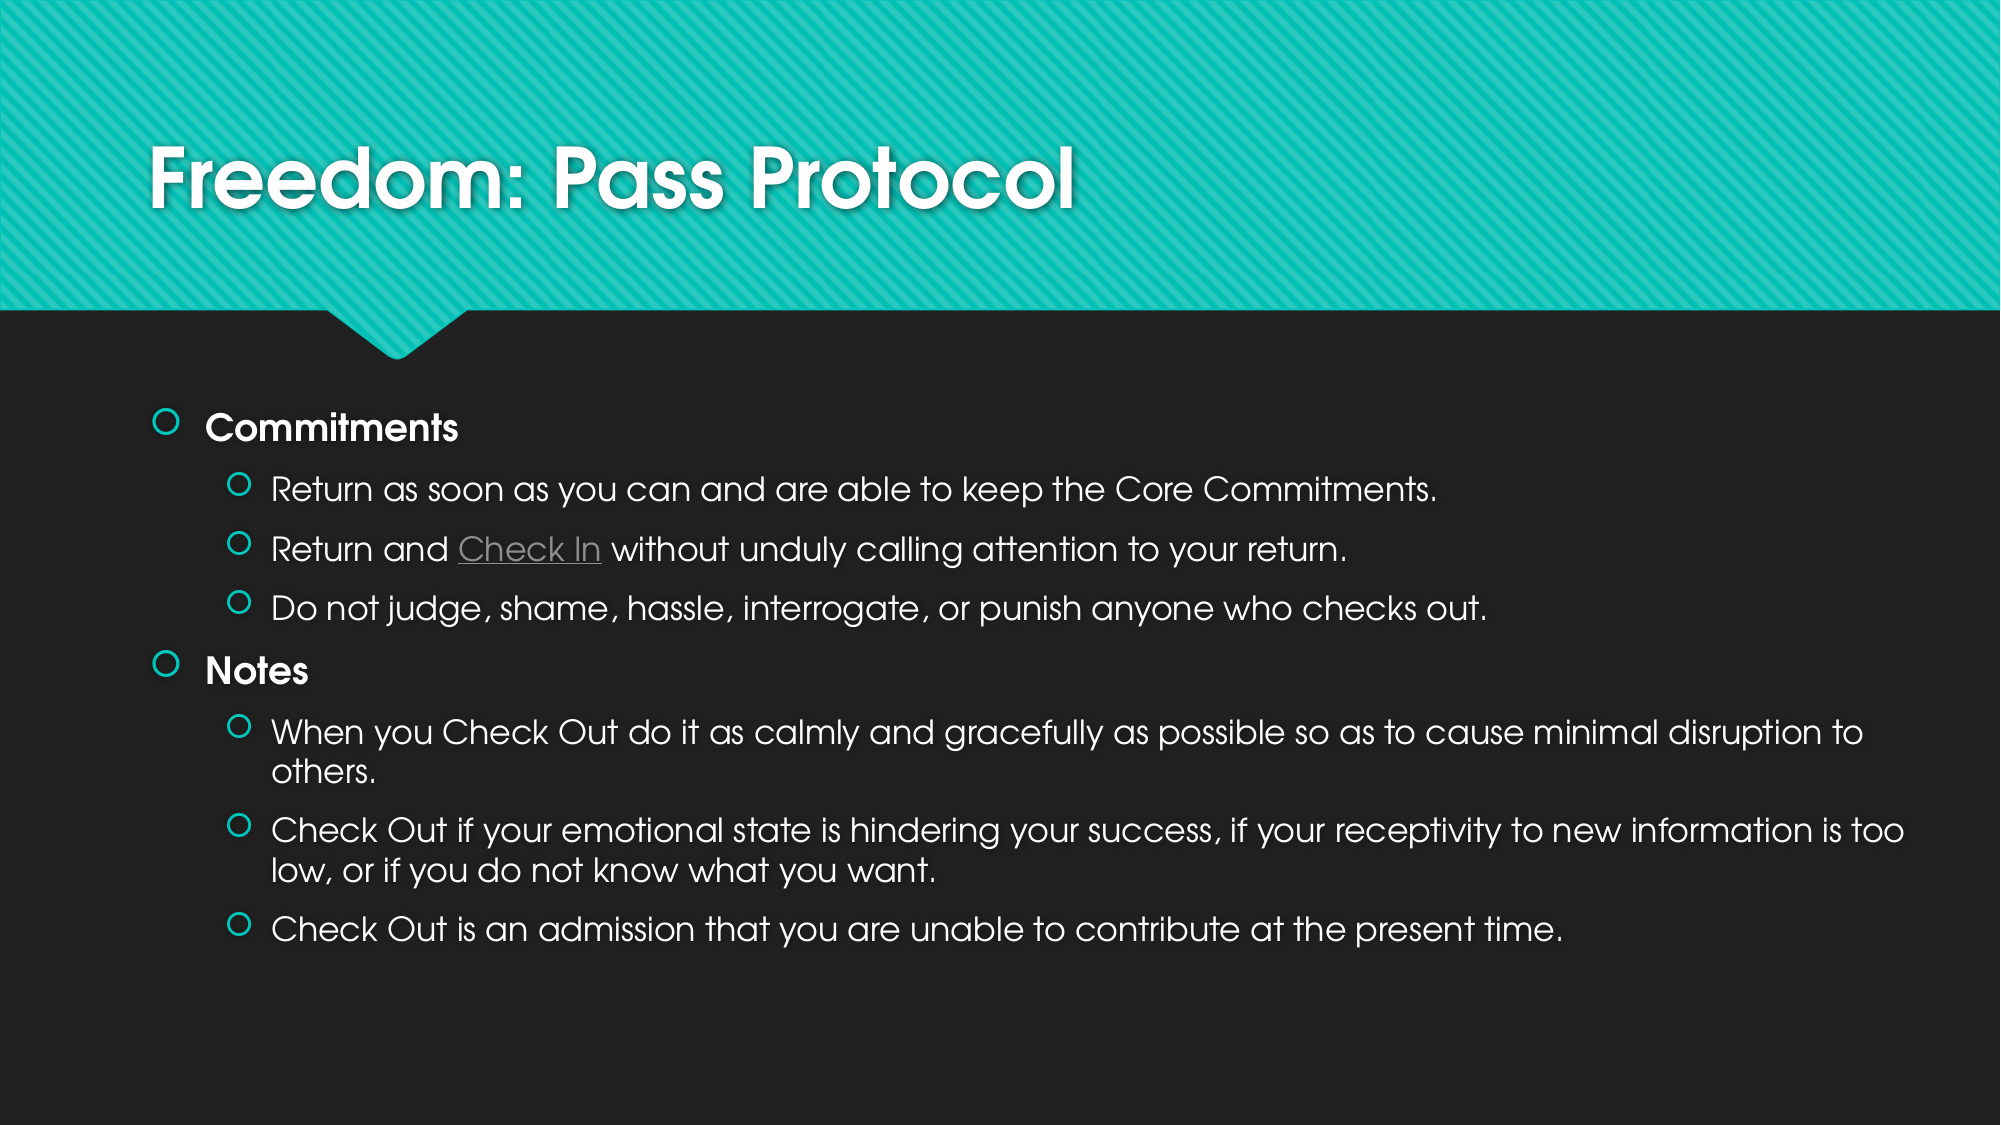

# Freedom: Pass Protocol
Commitments
Return as soon as you can and are able to keep the Core Commitments.
Return and Check In without unduly calling attention to your return.
Do not judge, shame, hassle, interrogate, or punish anyone who checks out.
Notes
When you Check Out do it as calmly and gracefully as possible so as to cause minimal disruption to others.
Check Out if your emotional state is hindering your success, if your receptivity to new information is too low, or if you do not know what you want.
Check Out is an admission that you are unable to contribute at the present time.